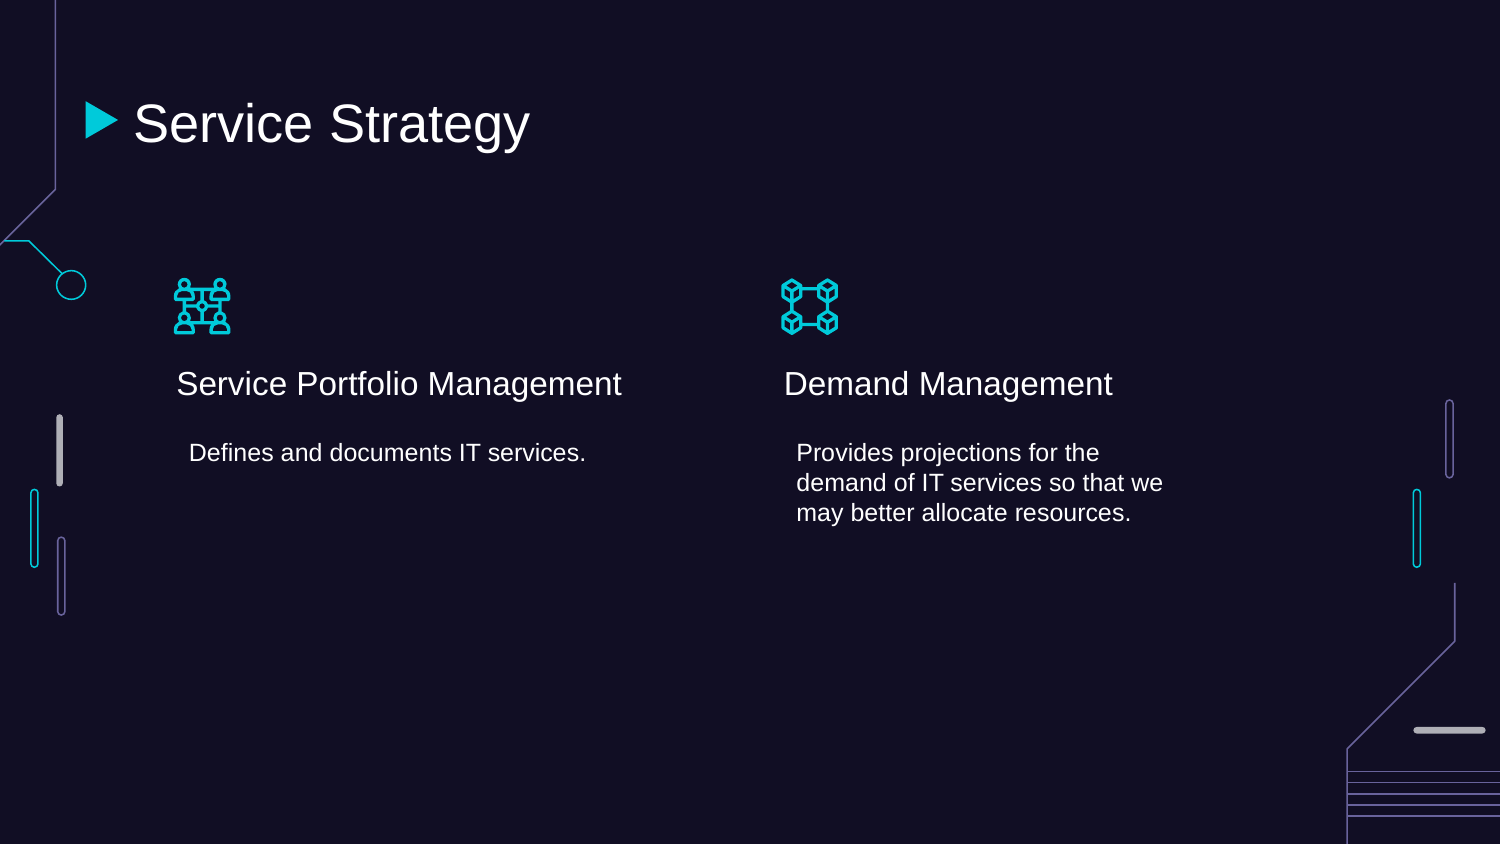

# Service Strategy

Demand Management
Service Portfolio Management
Defines and documents IT services.
Provides projections for the demand of IT services so that we may better allocate resources.